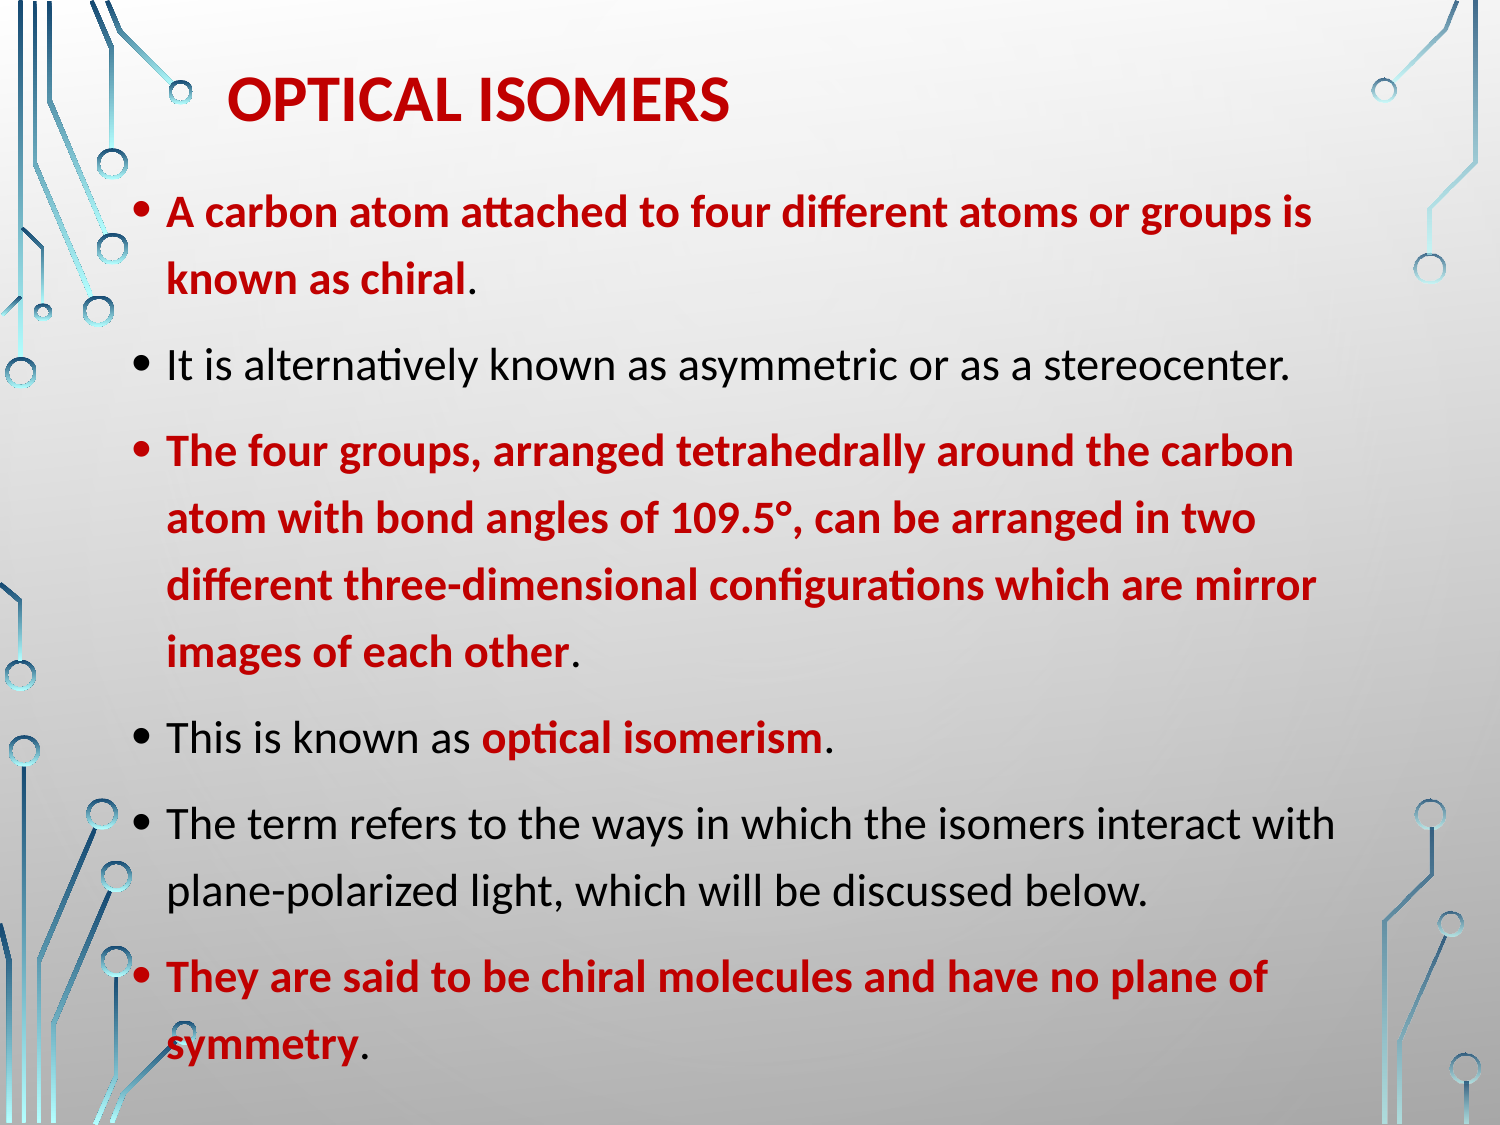

# Optical isomers
A carbon atom attached to four different atoms or groups is known as chiral.
It is alternatively known as asymmetric or as a stereocenter.
The four groups, arranged tetrahedrally around the carbon atom with bond angles of 109.5°, can be arranged in two different three-dimensional configurations which are mirror images of each other.
This is known as optical isomerism.
The term refers to the ways in which the isomers interact with plane-polarized light, which will be discussed below.
They are said to be chiral molecules and have no plane of symmetry.